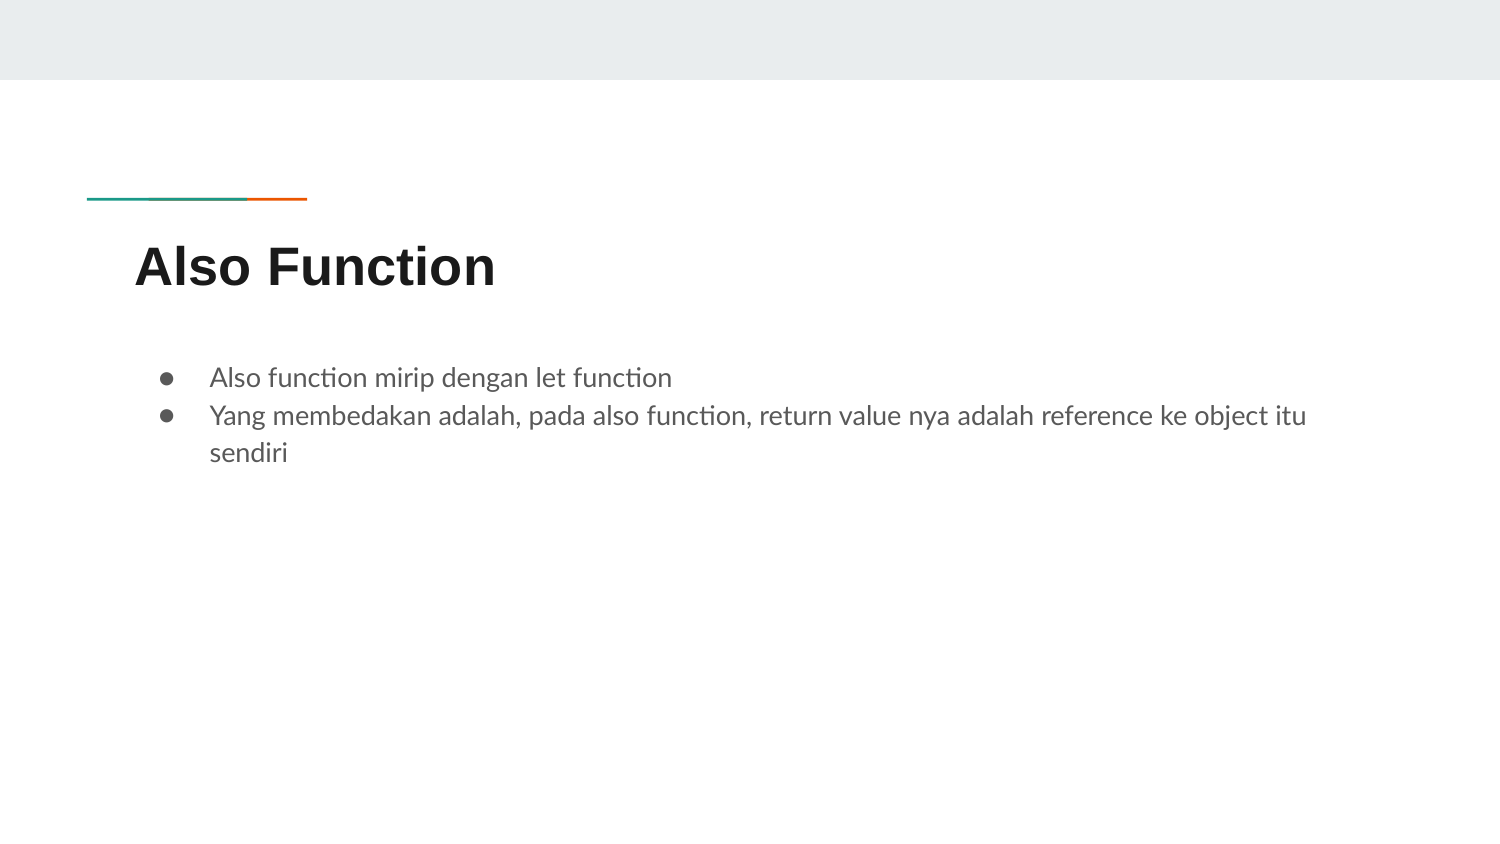

# Also Function
Also function mirip dengan let function
Yang membedakan adalah, pada also function, return value nya adalah reference ke object itu sendiri